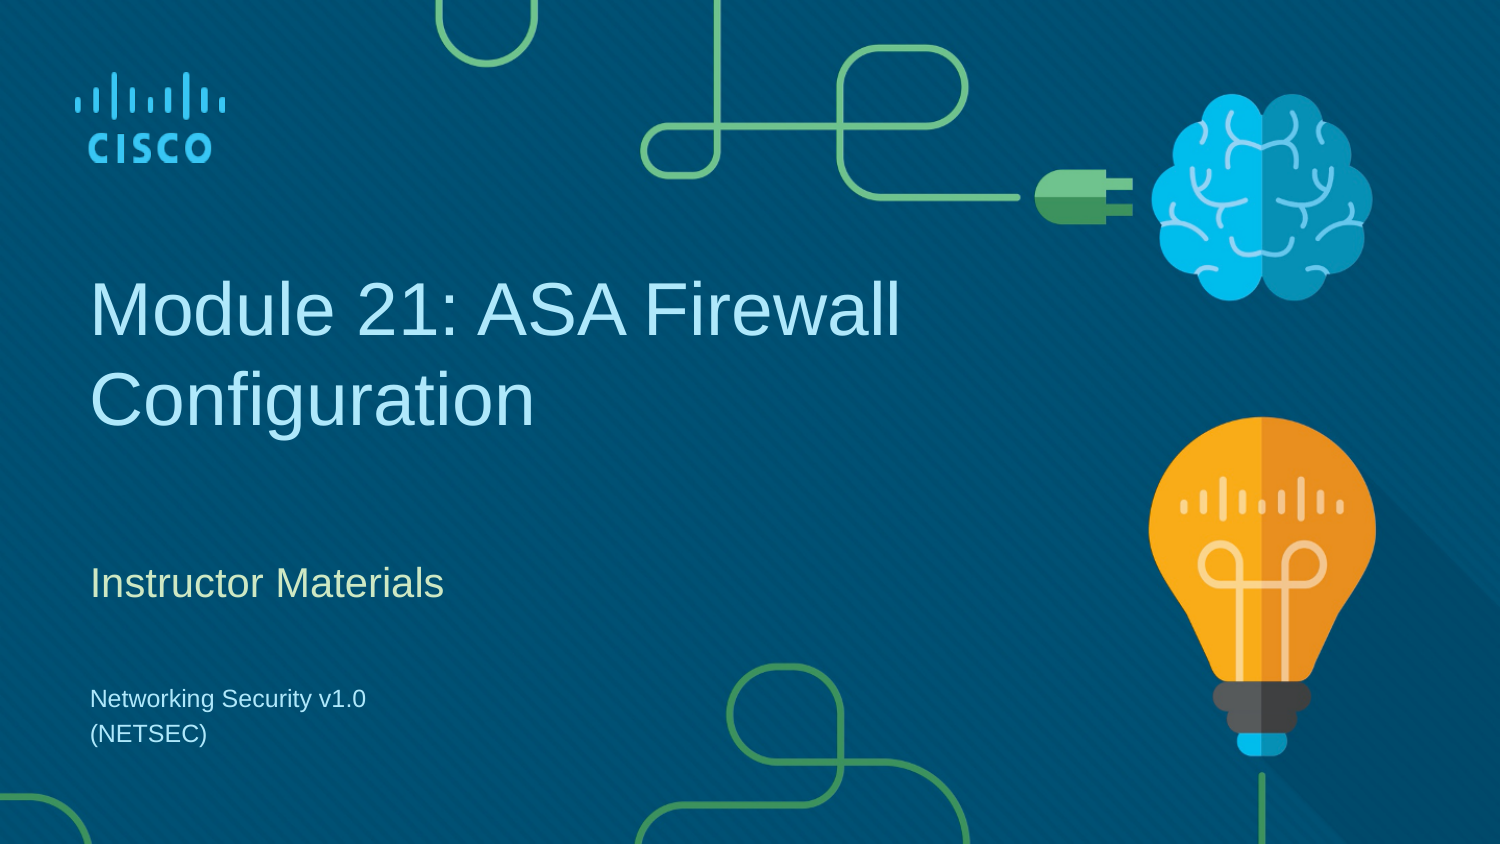

Module 21: ASA Firewall Configuration
Instructor Materials
Networking Security v1.0
(NETSEC)